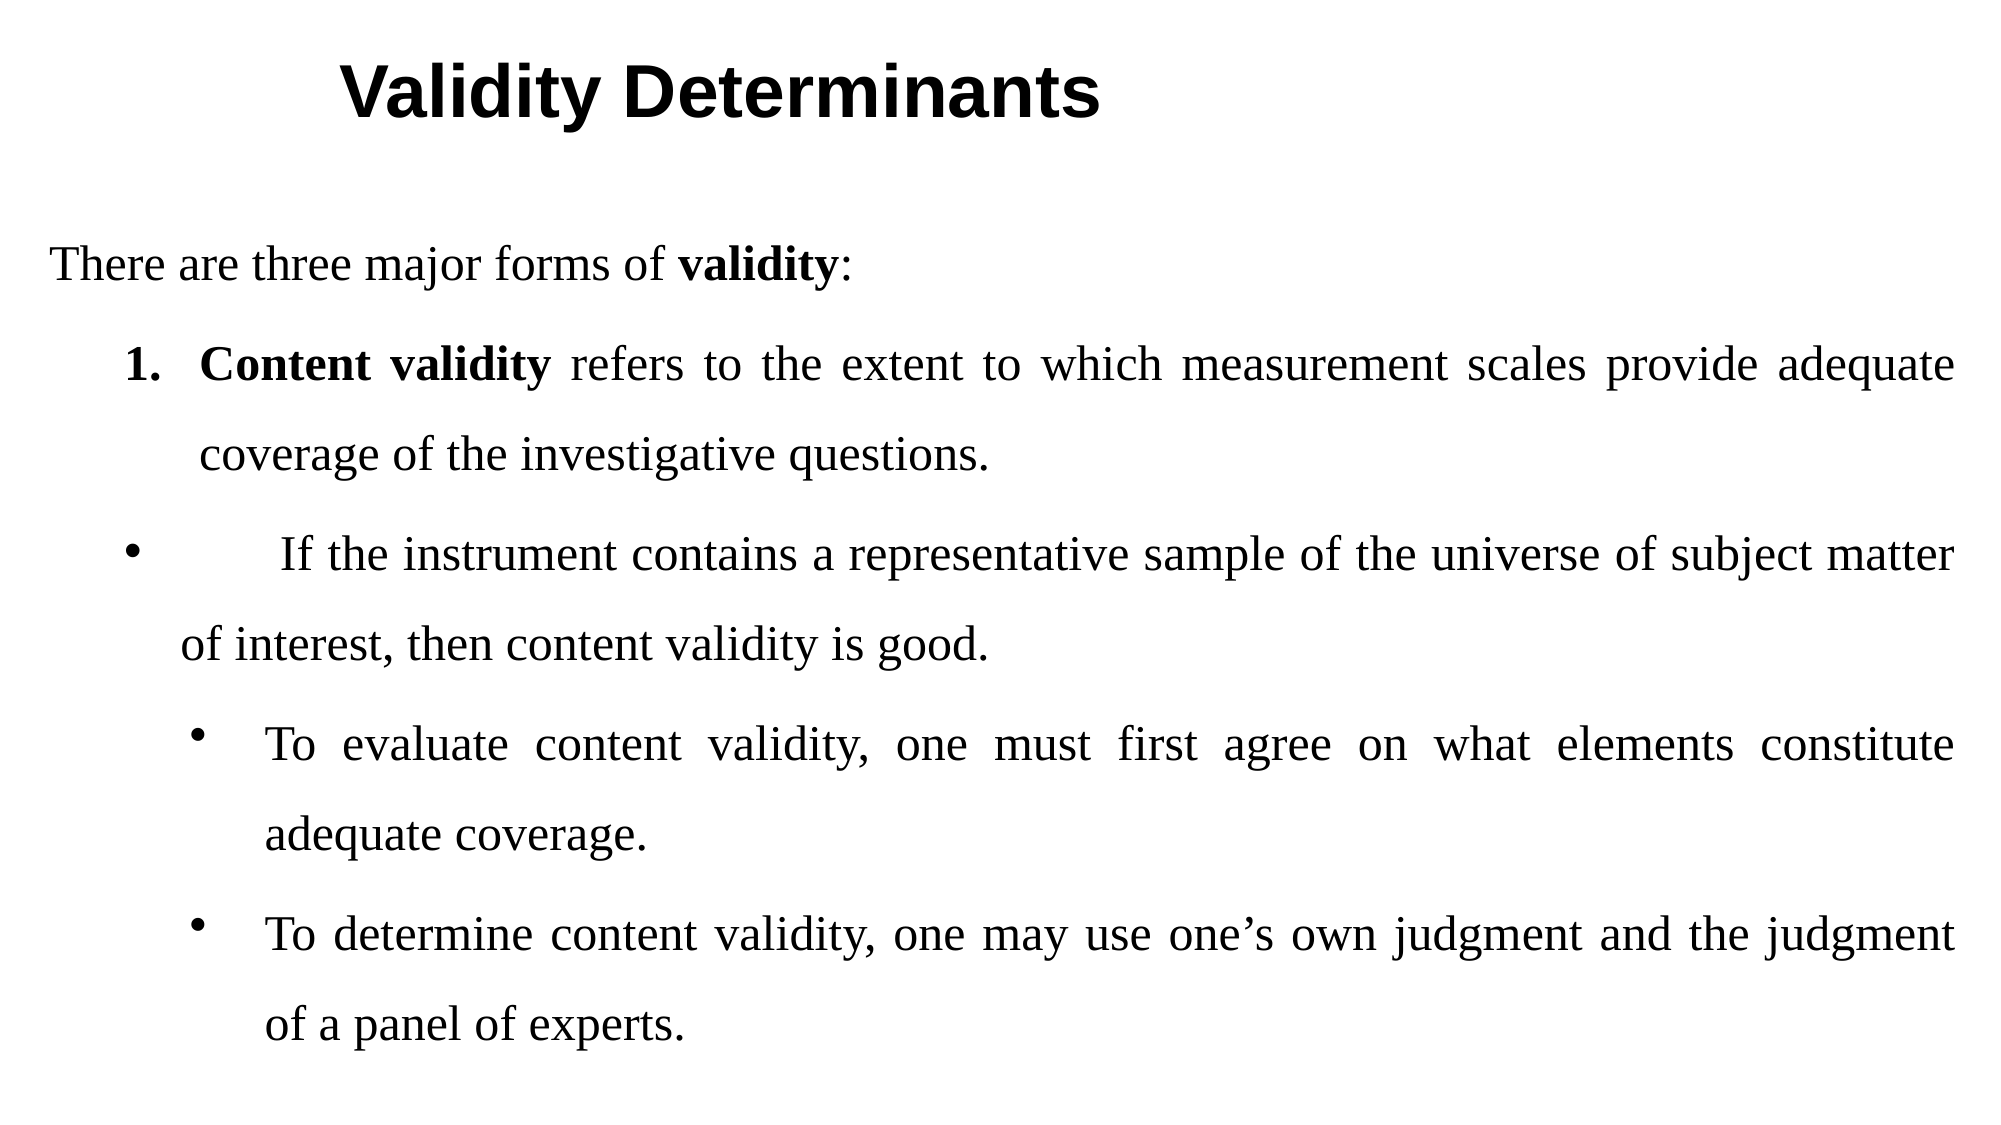

# Validity Determinants
There are three major forms of validity:
Content validity refers to the extent to which measurement scales provide adequate coverage of the investigative questions.
       If the instrument contains a representative sample of the universe of subject matter of interest, then content validity is good.
To evaluate content validity, one must first agree on what elements constitute adequate coverage.
To determine content validity, one may use one’s own judgment and the judgment of a panel of experts.

11-28